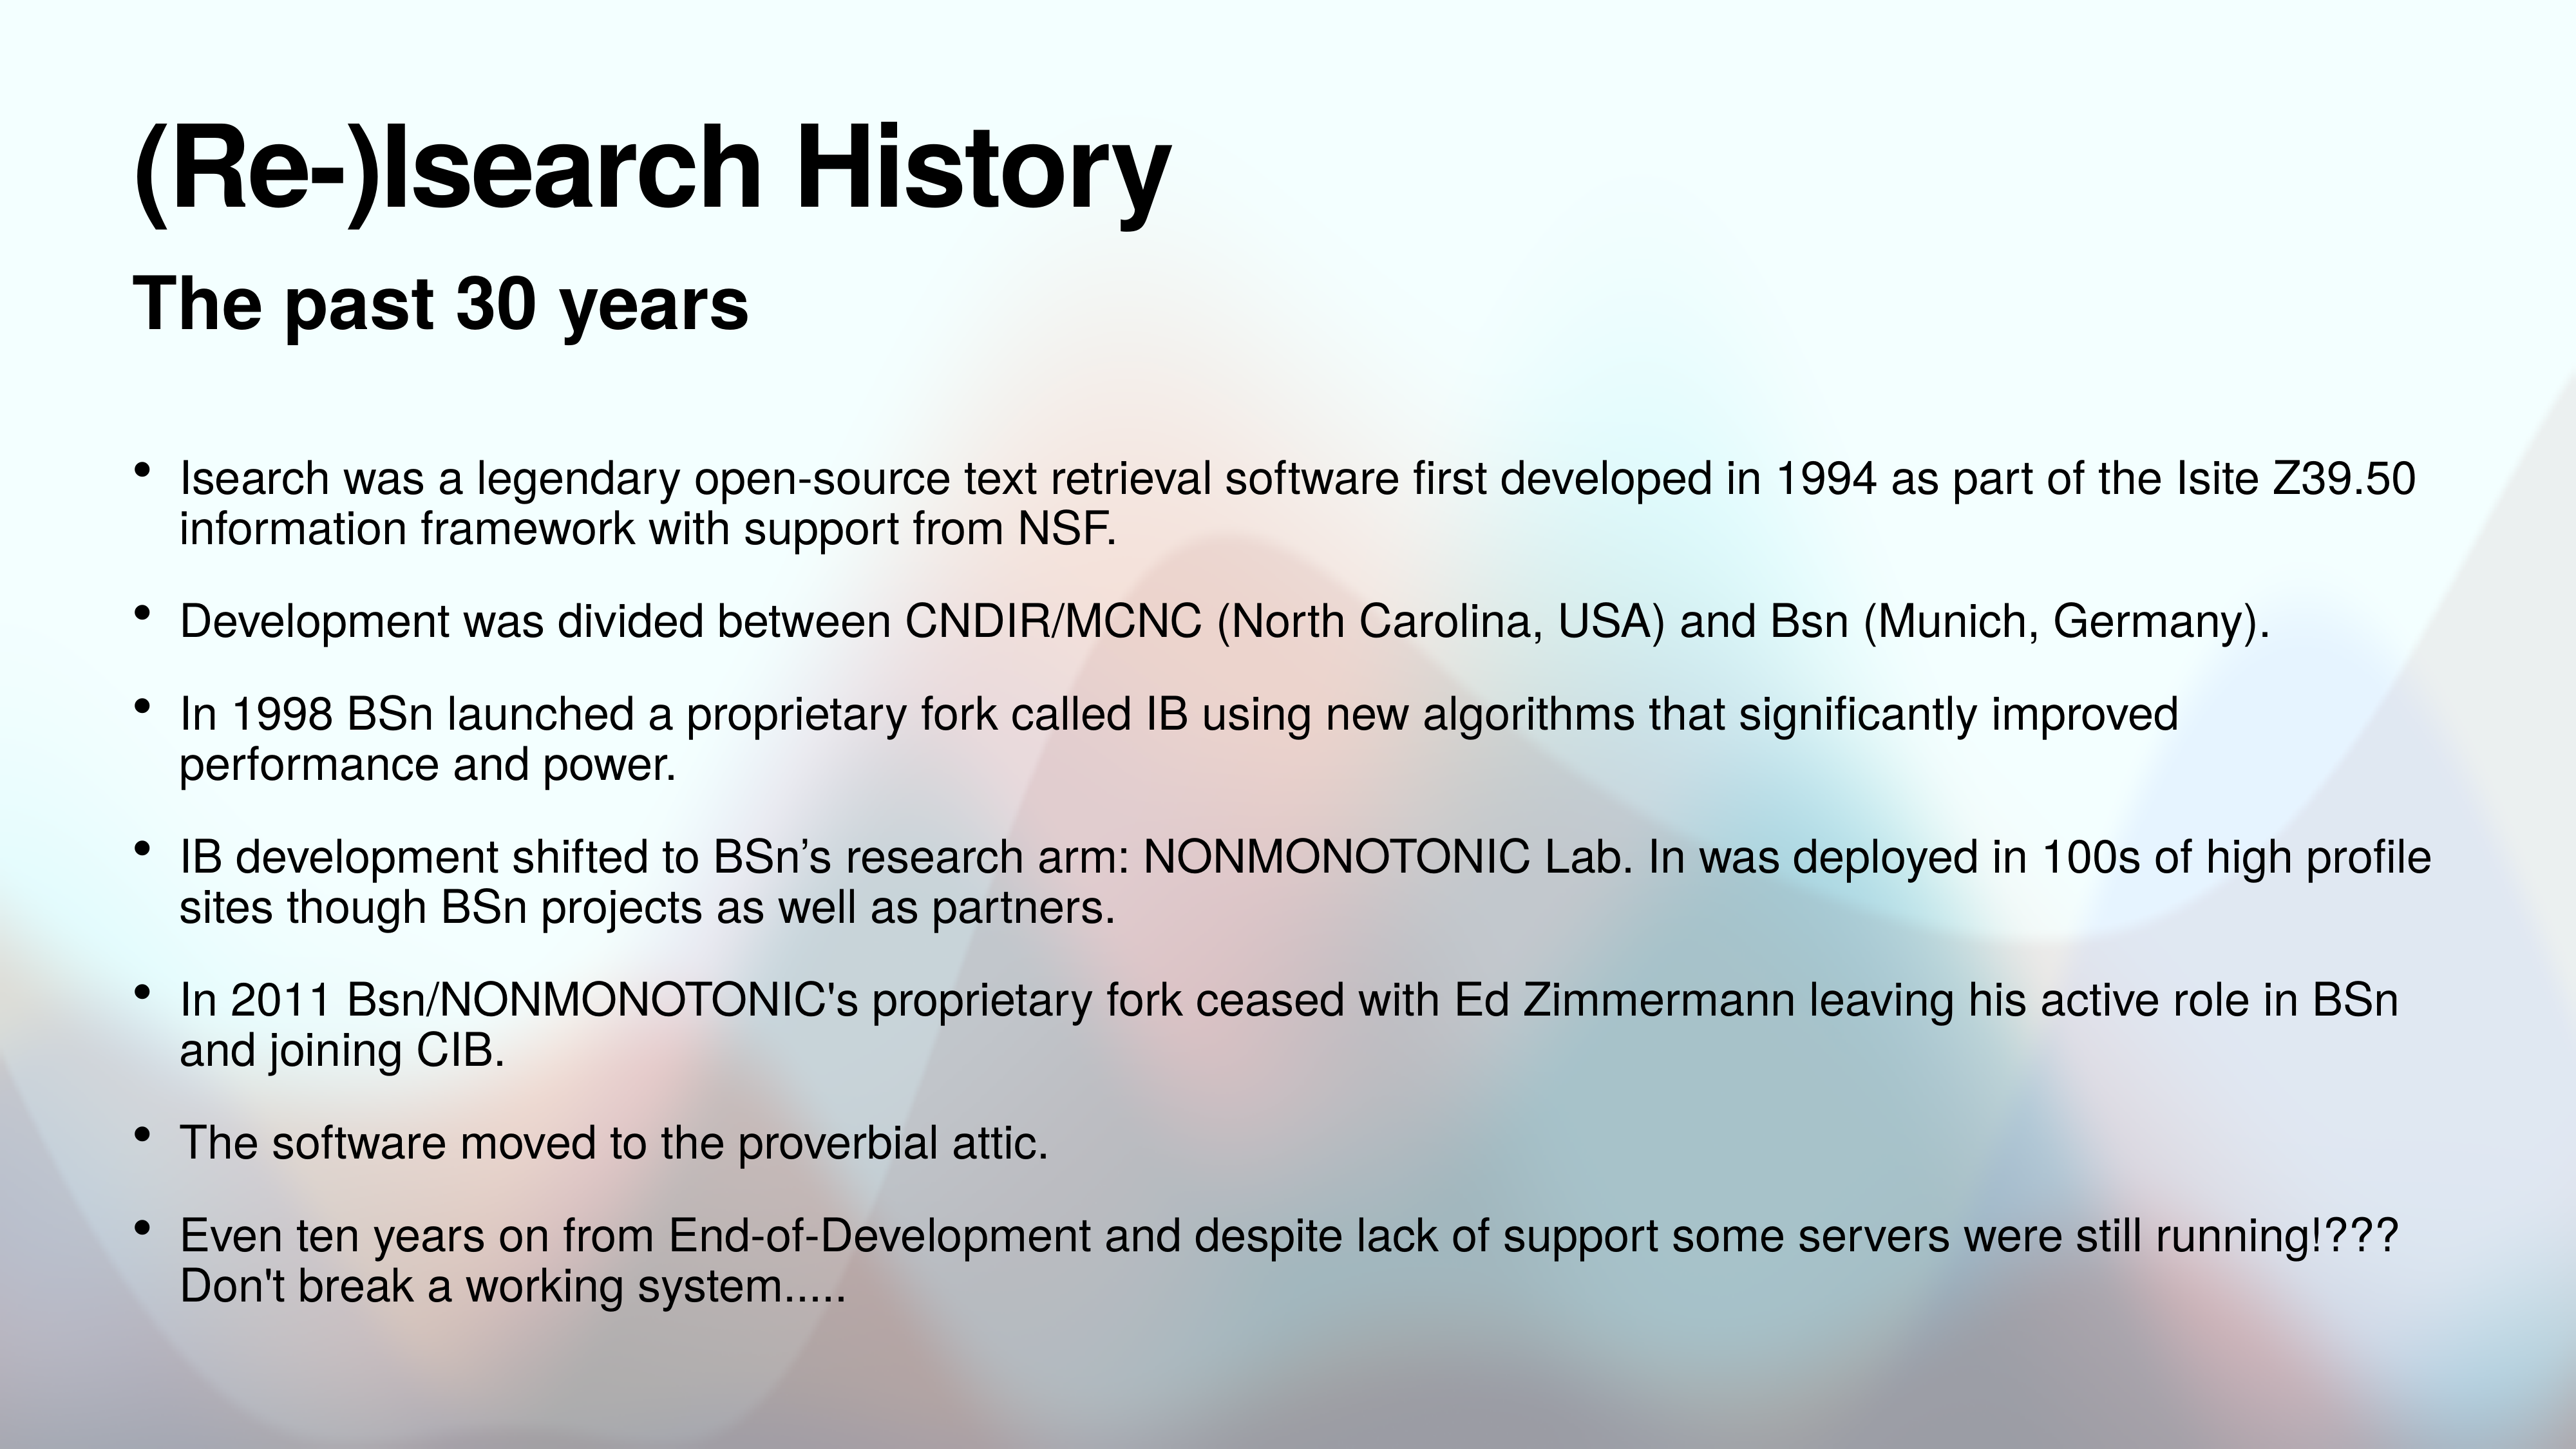

# (Re-)Isearch History
The past 30 years
Isearch was a legendary open-source text retrieval software first developed in 1994 as part of the Isite Z39.50 information framework with support from NSF.
Development was divided between CNDIR/MCNC (North Carolina, USA) and Bsn (Munich, Germany).
In 1998 BSn launched a proprietary fork called IB using new algorithms that significantly improved performance and power.
IB development shifted to BSn’s research arm: NONMONOTONIC Lab. In was deployed in 100s of high profile sites though BSn projects as well as partners.
In 2011 Bsn/NONMONOTONIC's proprietary fork ceased with Ed Zimmermann leaving his active role in BSn and joining CIB.
The software moved to the proverbial attic.
Even ten years on from End-of-Development and despite lack of support some servers were still running!??? Don't break a working system.....